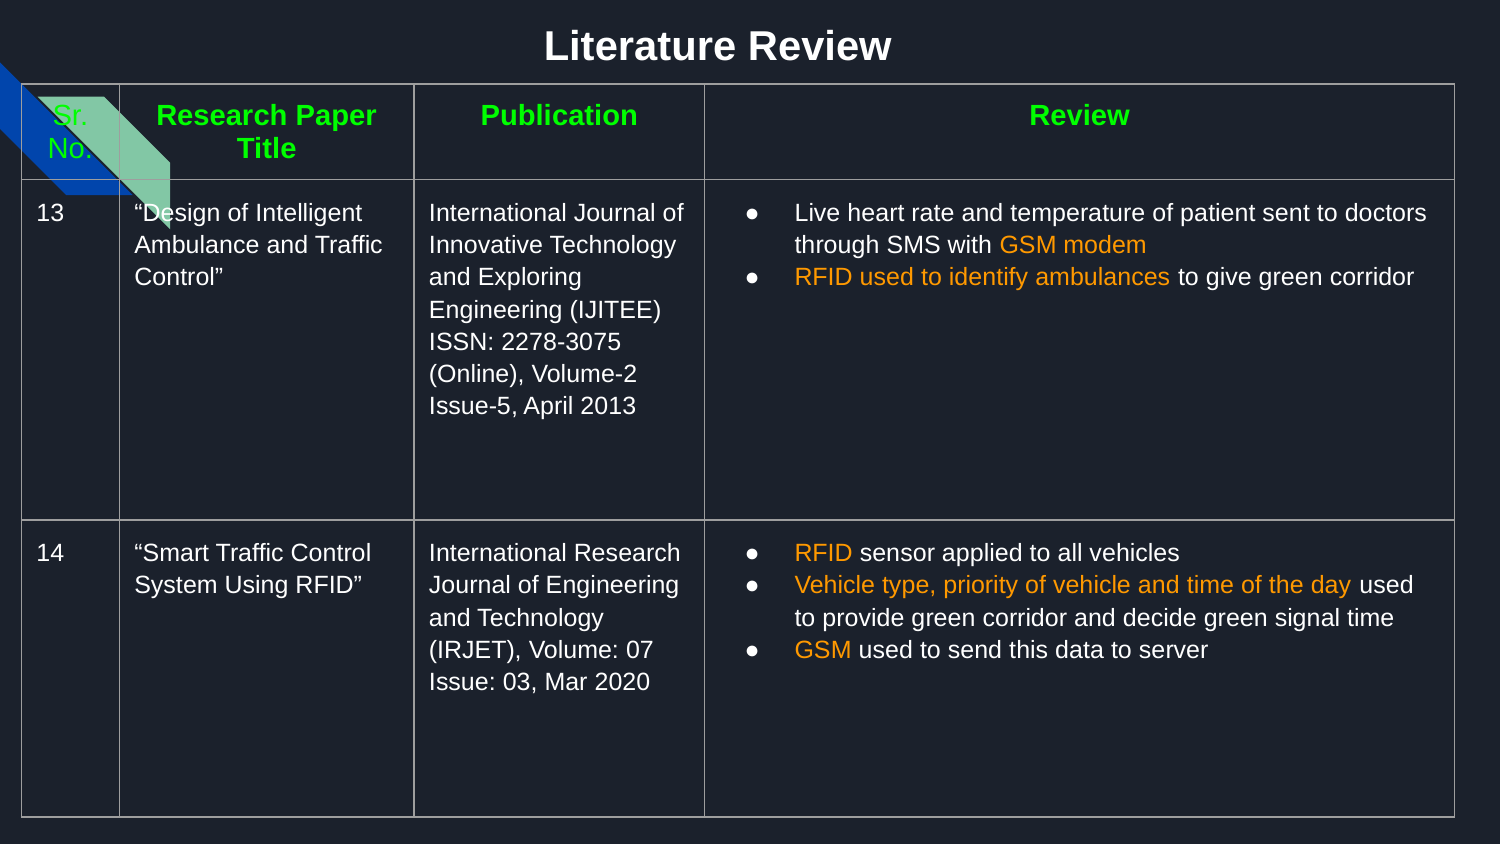

# Literature Review
| Sr. No. | Research Paper Title | Publication | Review |
| --- | --- | --- | --- |
| 13 | “Design of Intelligent Ambulance and Traffic Control” | International Journal of Innovative Technology and Exploring Engineering (IJITEE) ISSN: 2278-3075 (Online), Volume-2 Issue-5, April 2013 | Live heart rate and temperature of patient sent to doctors through SMS with GSM modem RFID used to identify ambulances to give green corridor |
| 14 | “Smart Traffic Control System Using RFID” | International Research Journal of Engineering and Technology (IRJET), Volume: 07 Issue: 03, Mar 2020 | RFID sensor applied to all vehicles Vehicle type, priority of vehicle and time of the day used to provide green corridor and decide green signal time GSM used to send this data to server |